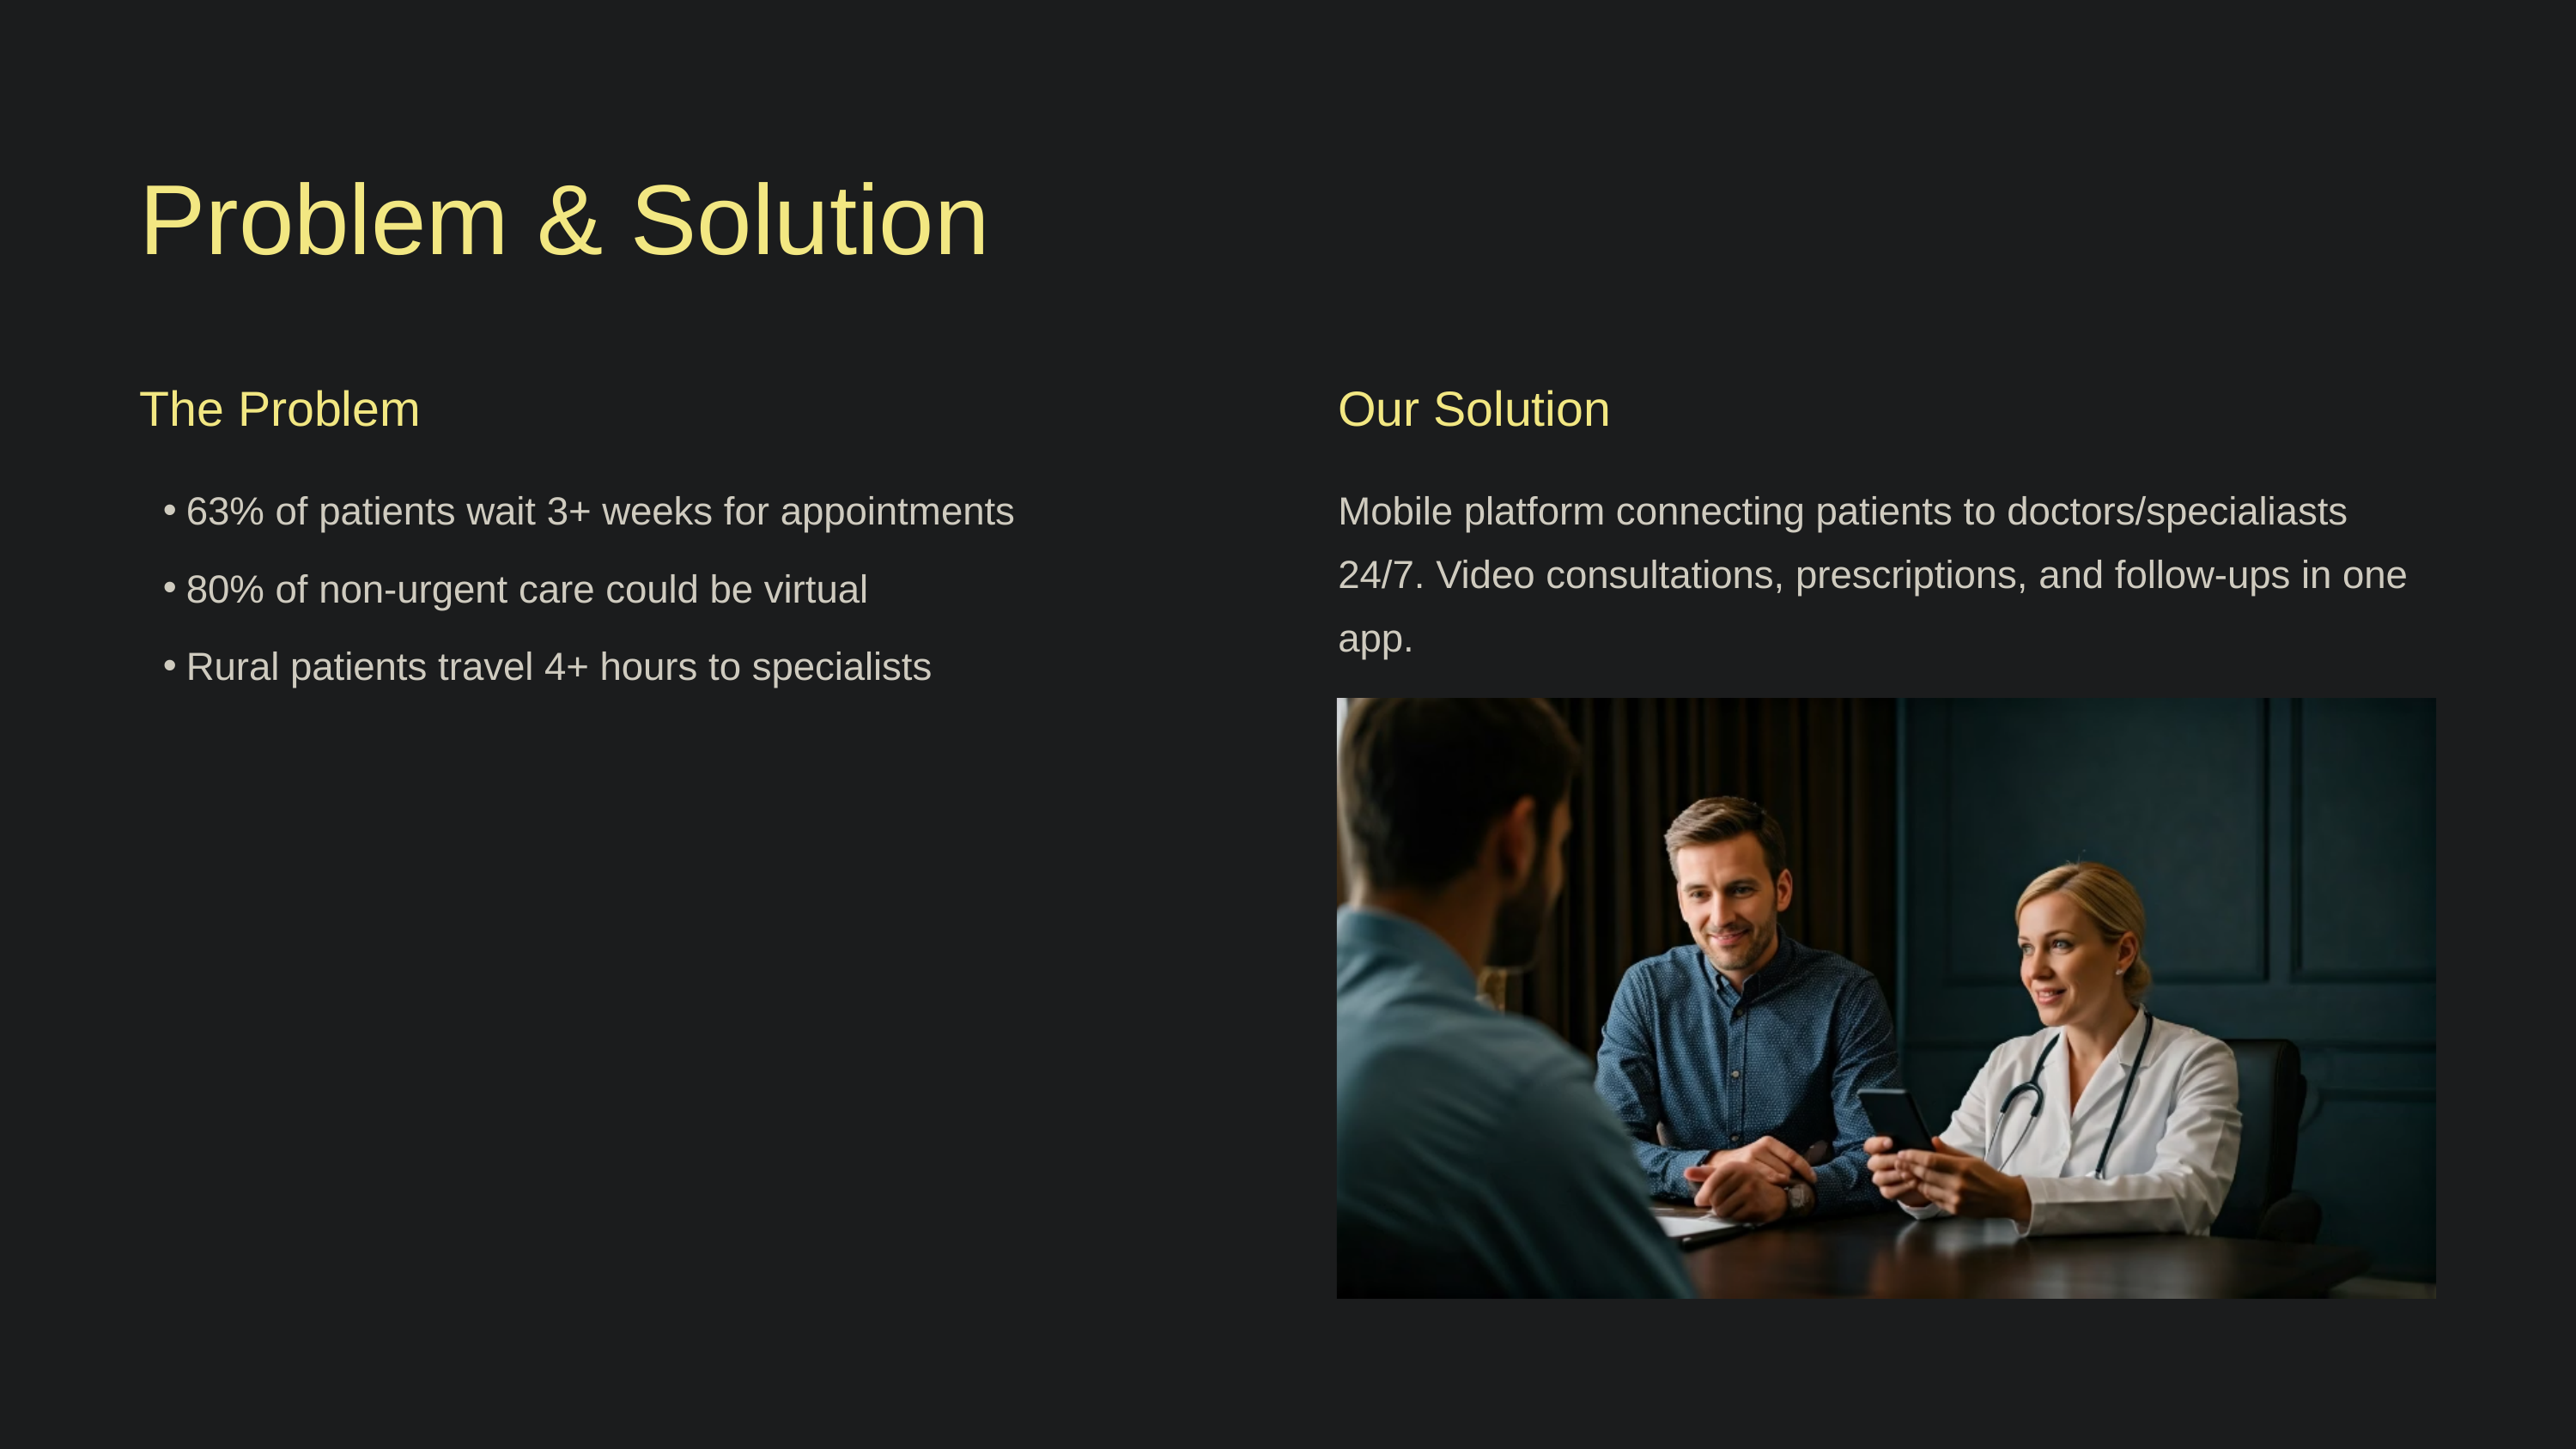

Problem & Solution

The Problem

Our Solution

63% of patients wait 3+ weeks for appointments

Mobile platform connecting patients to doctors/specialiasts 24/7. Video consultations, prescriptions, and follow-ups in one app.

80% of non-urgent care could be virtual

Rural patients travel 4+ hours to specialists